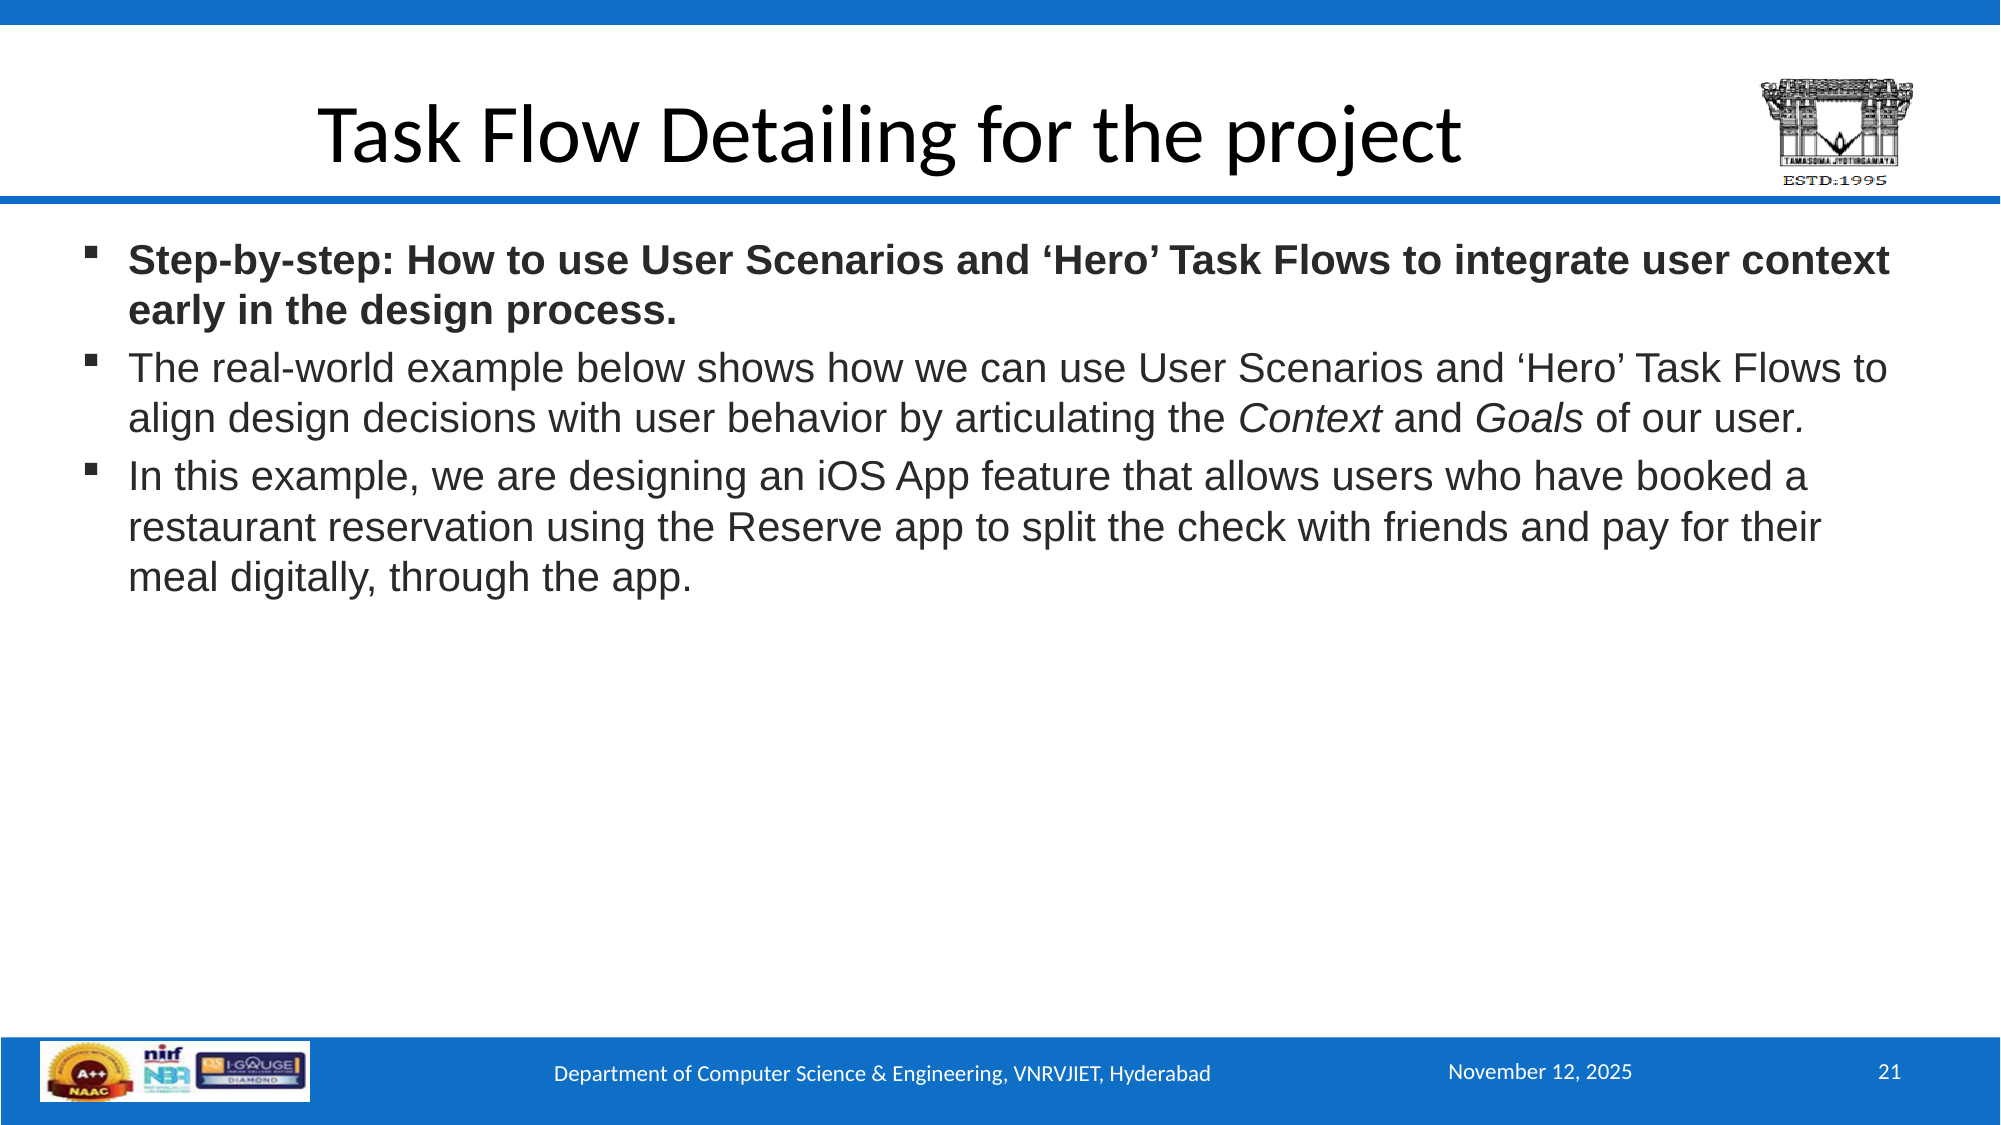

# Task Flow Detailing for the project
Step-by-step: How to use User Scenarios and ‘Hero’ Task Flows to integrate user context early in the design process.
The real-world example below shows how we can use User Scenarios and ‘Hero’ Task Flows to align design decisions with user behavior by articulating the Context and Goals of our user.
In this example, we are designing an iOS App feature that allows users who have booked a restaurant reservation using the Reserve app to split the check with friends and pay for their meal digitally, through the app.

November 12, 2025
21
Department of Computer Science & Engineering, VNRVJIET, Hyderabad